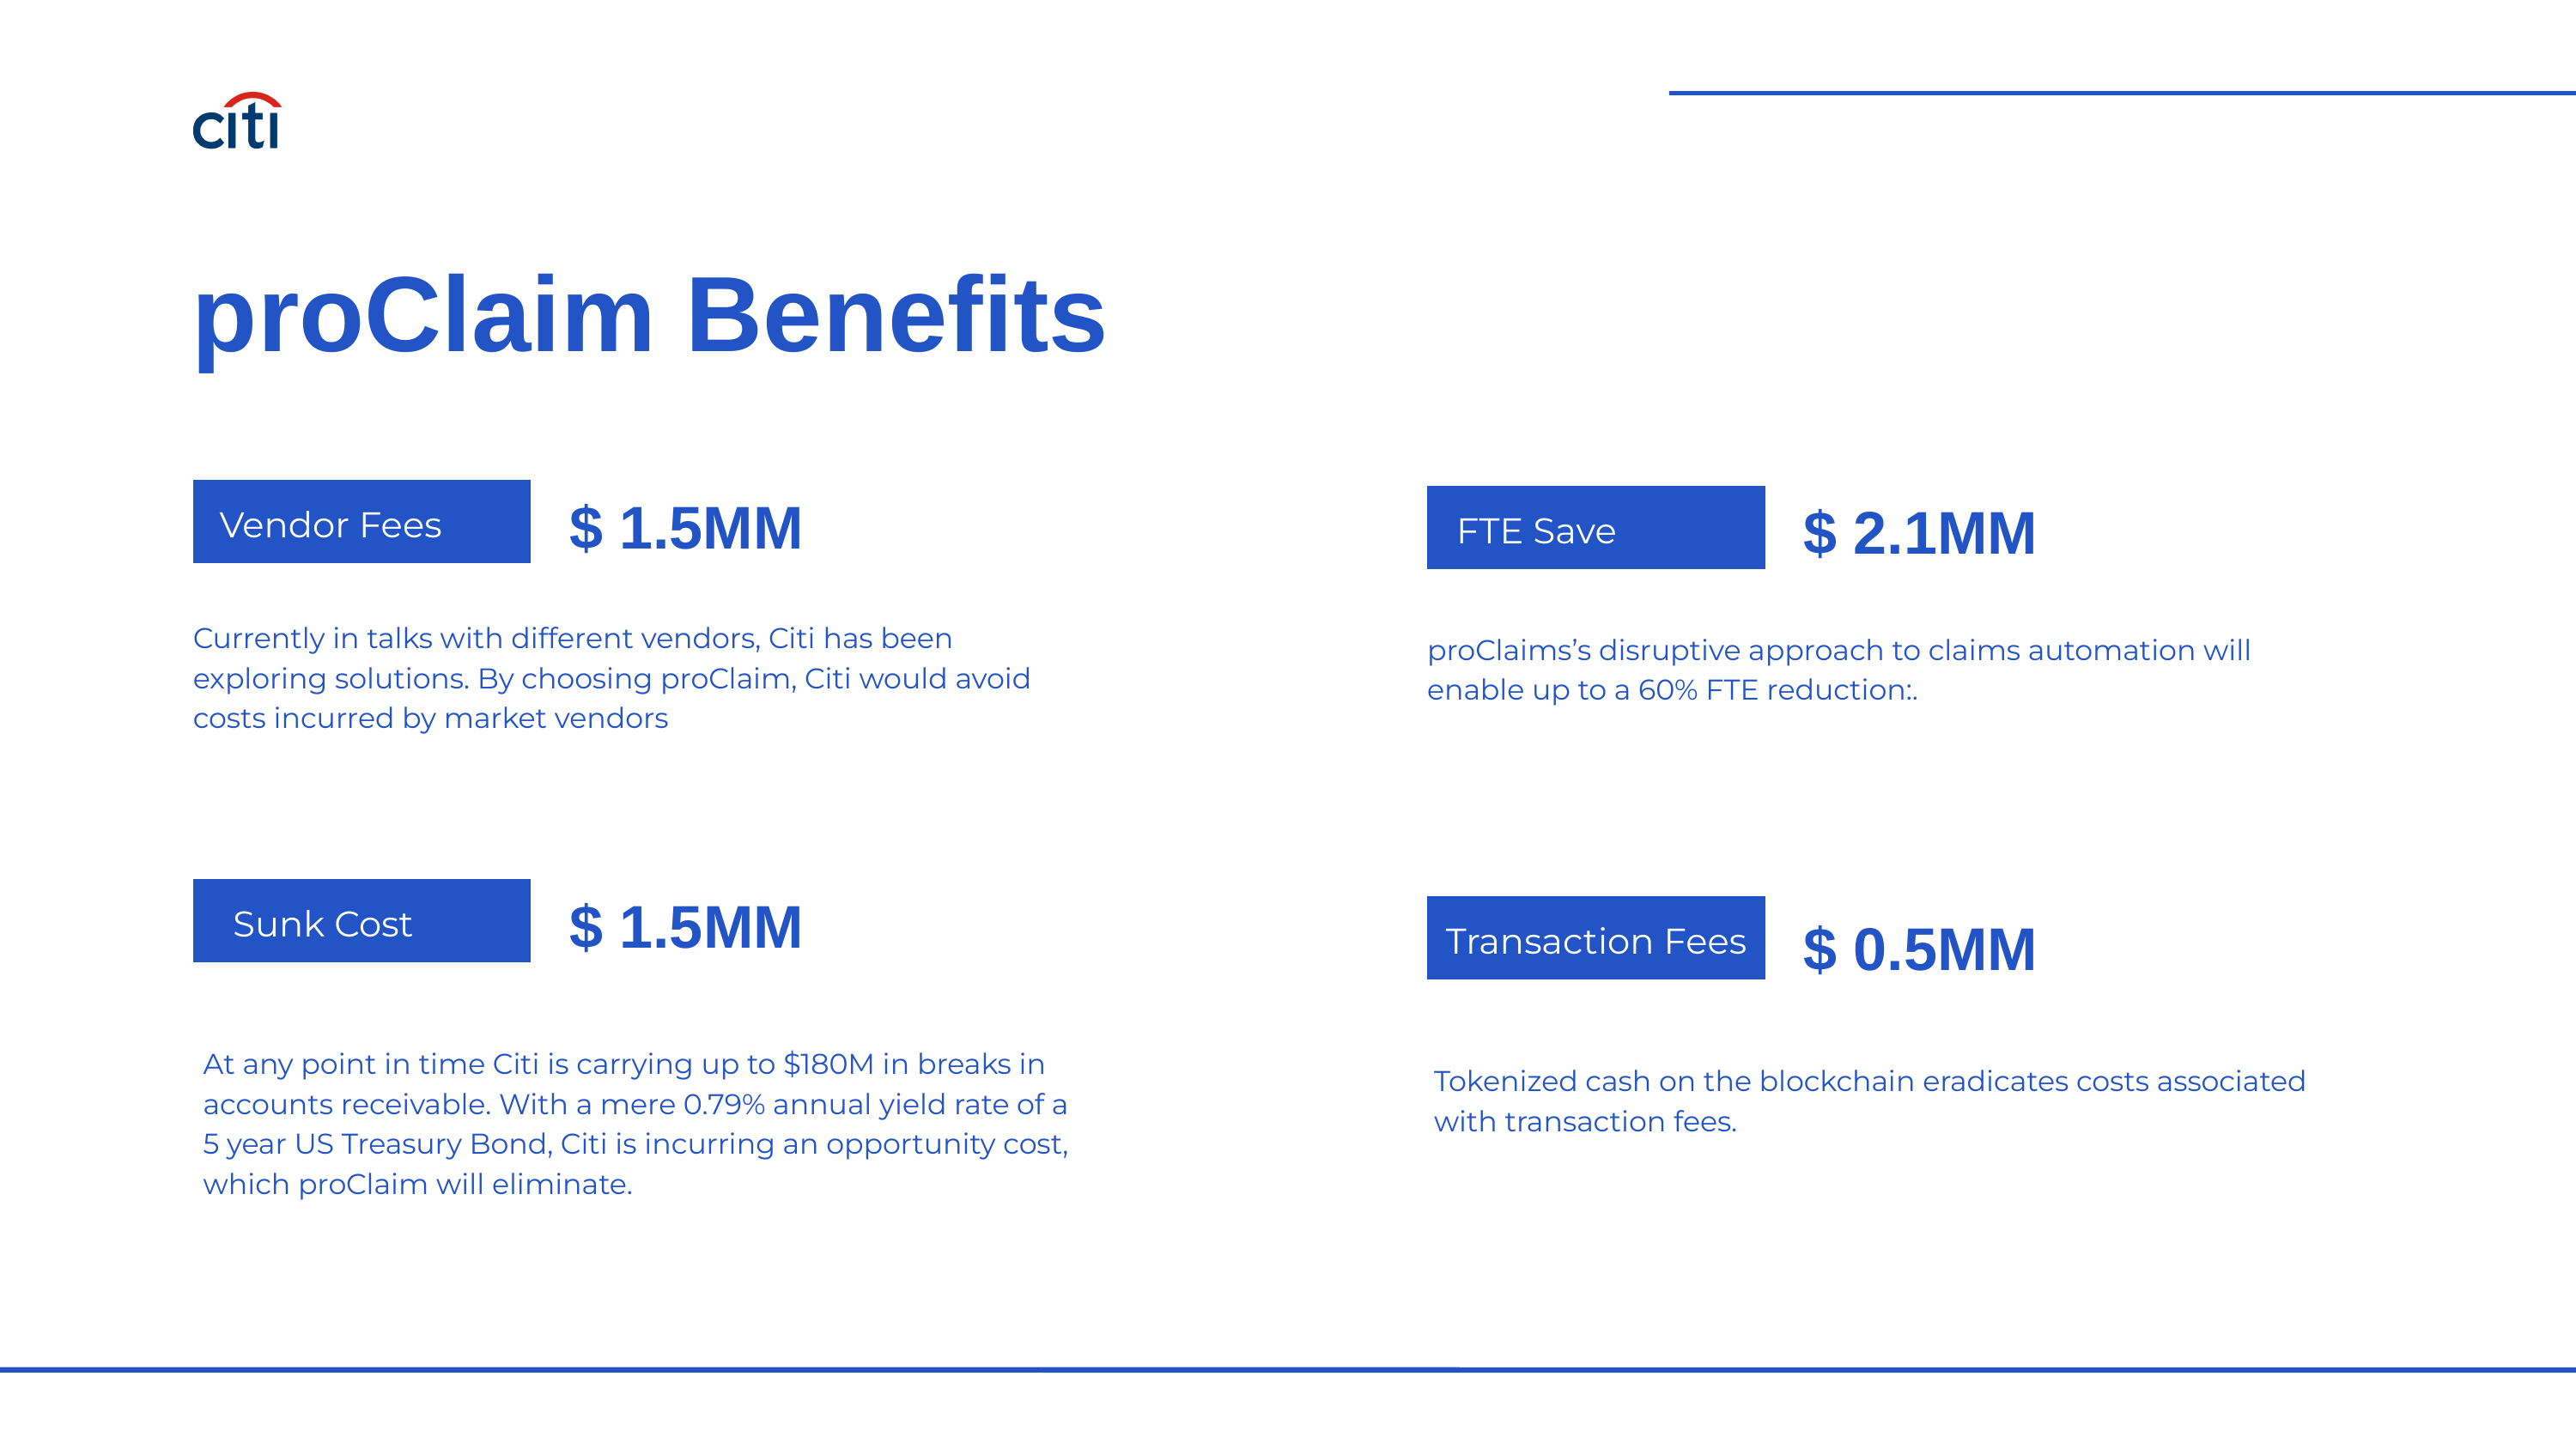

proClaim Benefits
$ 1.5MM

$ 2.1MM

Vendor Fees
FTE Save
Currently in talks with different vendors, Citi has been exploring solutions. By choosing proClaim, Citi would avoid costs incurred by market vendors

proClaims’s disruptive approach to claims automation will enable up to a 60% FTE reduction:.

$ 1.5MM

Sunk Cost

$ 0.5MM
Transaction Fees
At any point in time Citi is carrying up to $180M in breaks in accounts receivable. With a mere 0.79% annual yield rate of a 5 year US Treasury Bond, Citi is incurring an opportunity cost, which proClaim will eliminate.

Tokenized cash on the blockchain eradicates costs associated with transaction fees.